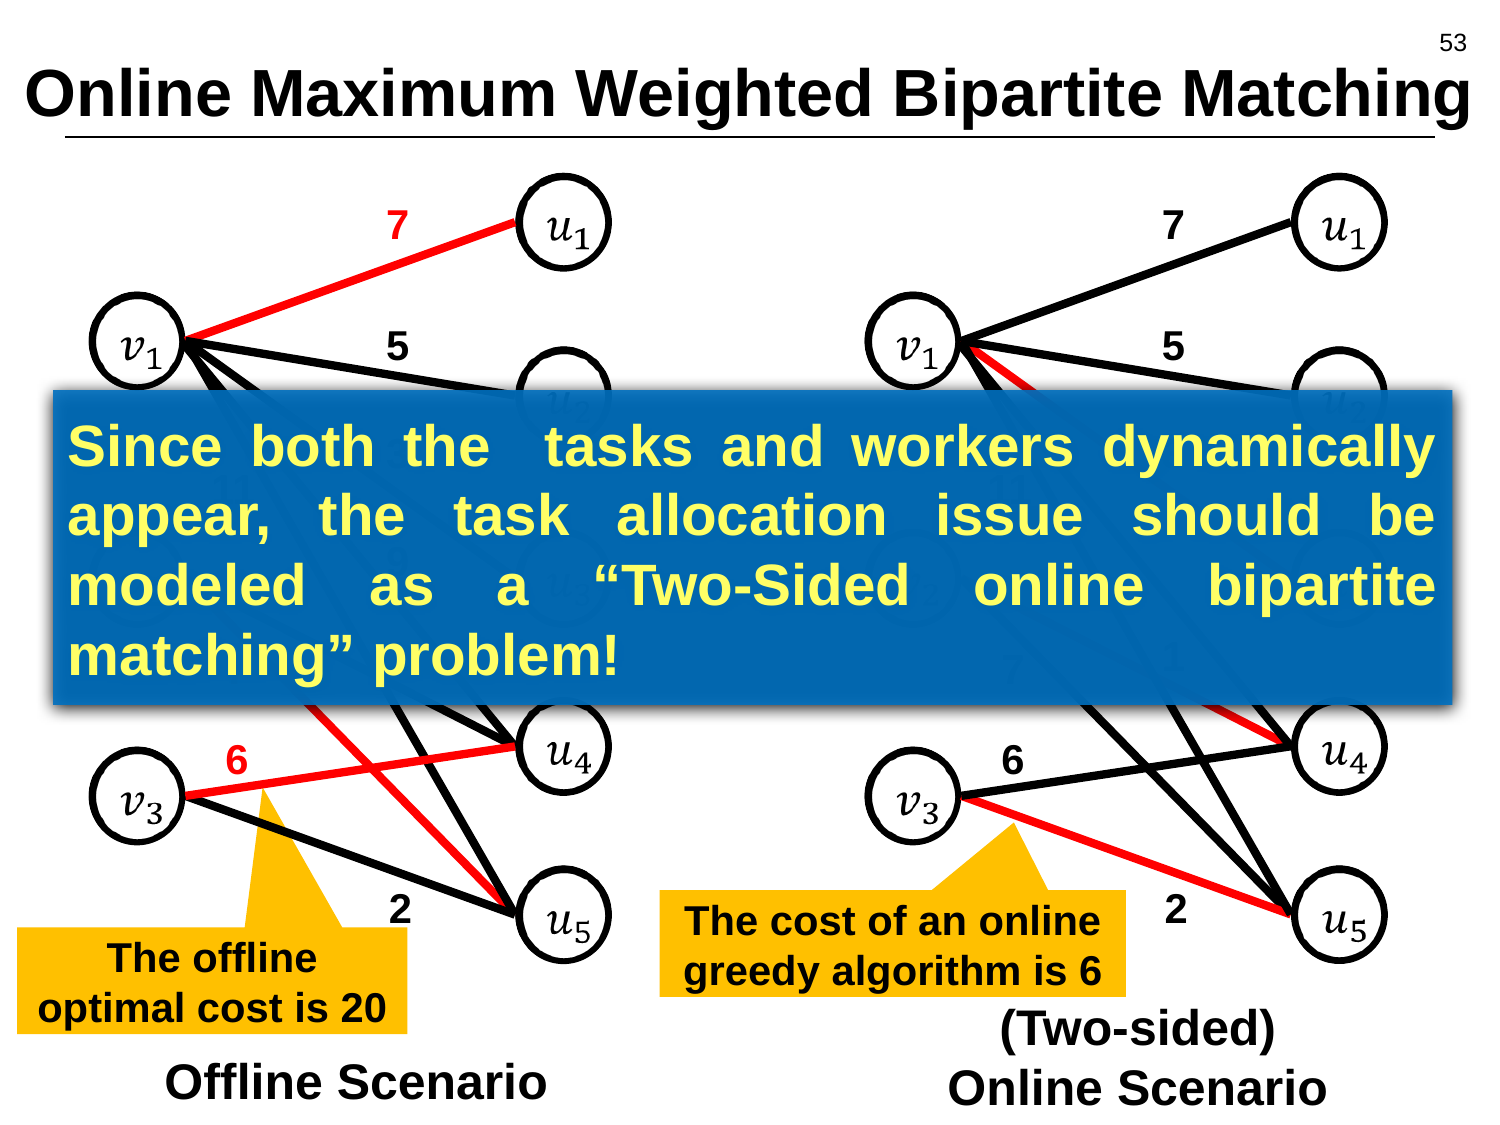

# Online Maximum Weighted Bipartite Matching
53

7
7

5
5

Since both the  tasks and workers dynamically appear, the task allocation issue should be modeled as a “Two-Sided online bipartite matching” problem!
3
3
11
11
9

1
1
7
7

6
6

2
2
The cost of an online greedy algorithm is 6
The offline optimal cost is 20
(Two-sided)
Online Scenario
Offline Scenario